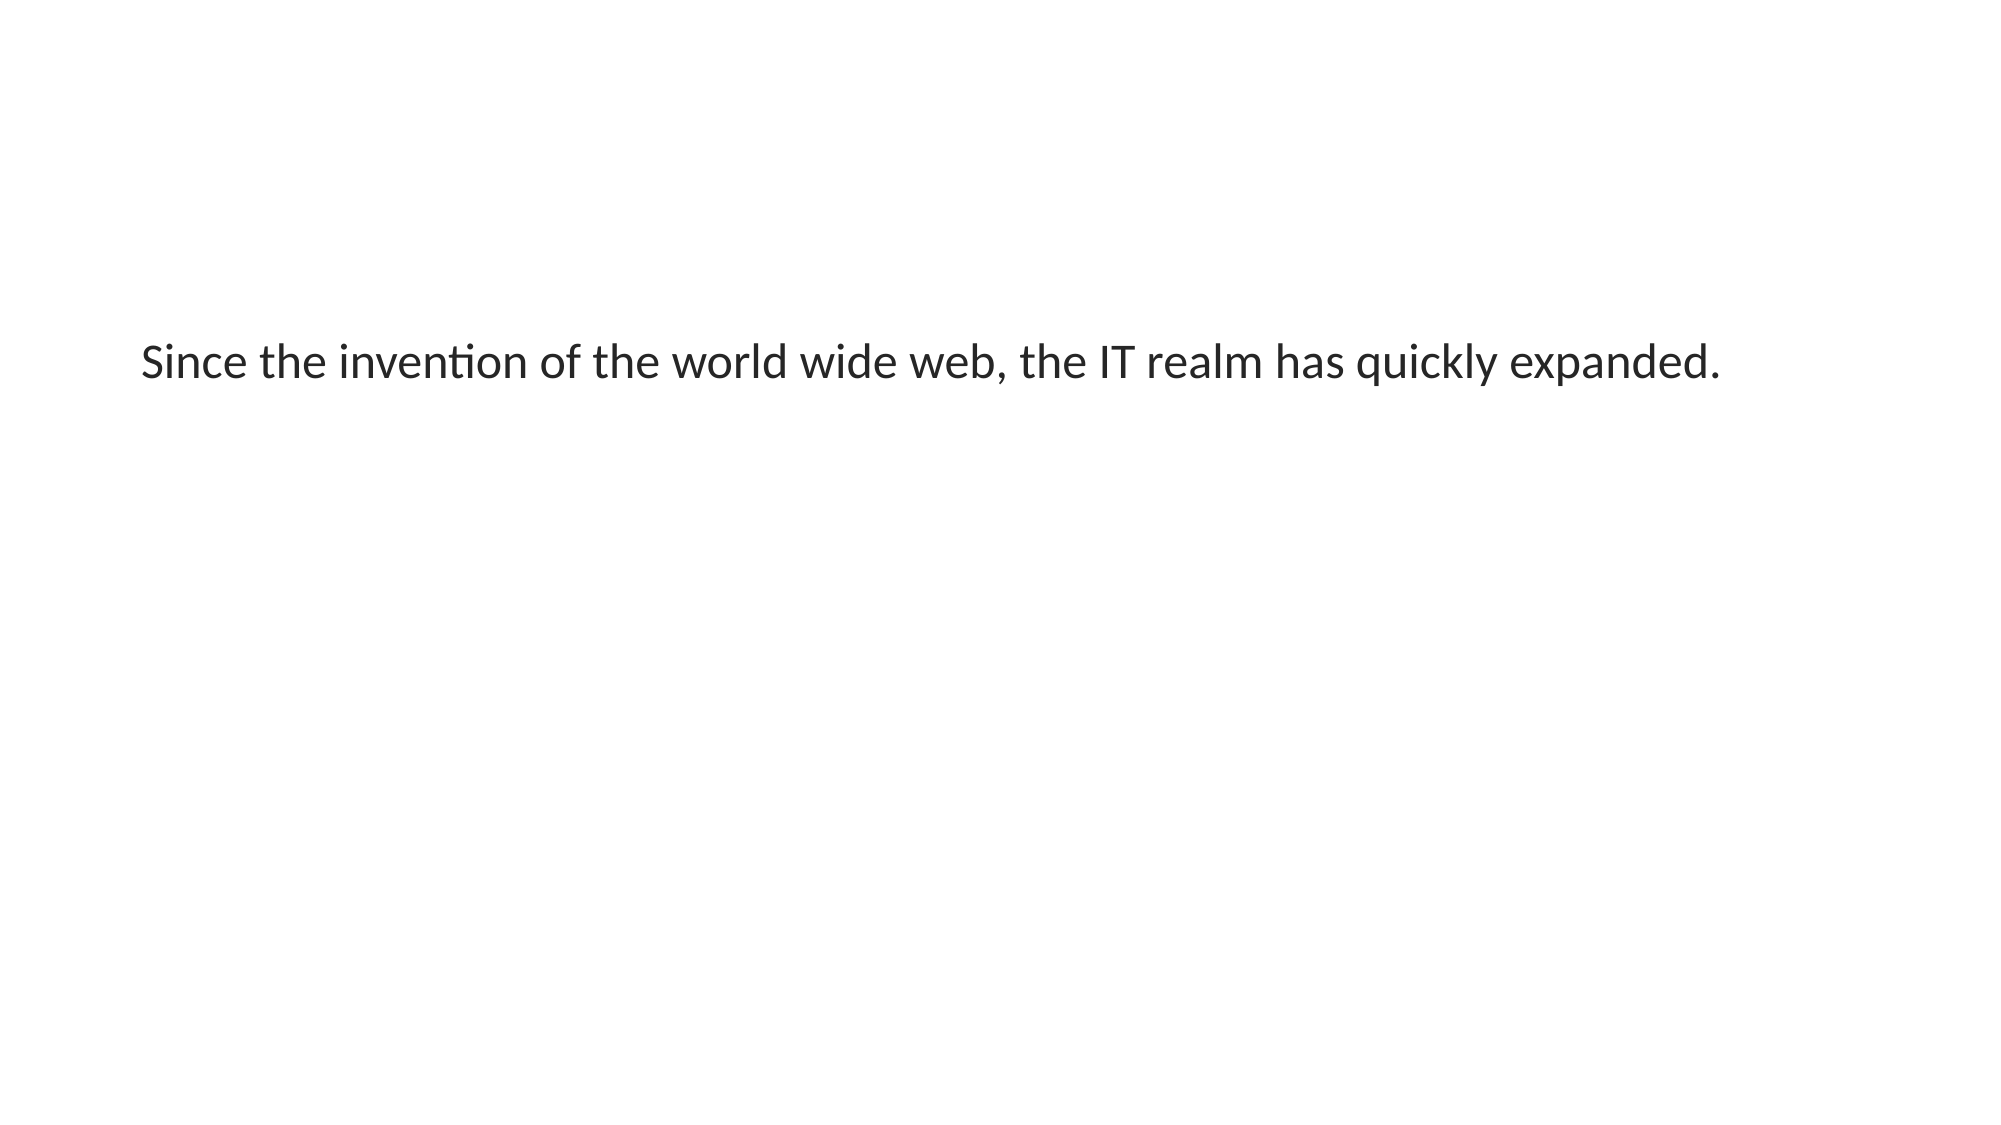

#
Since the invention of the world wide web, the IT realm has quickly expanded.